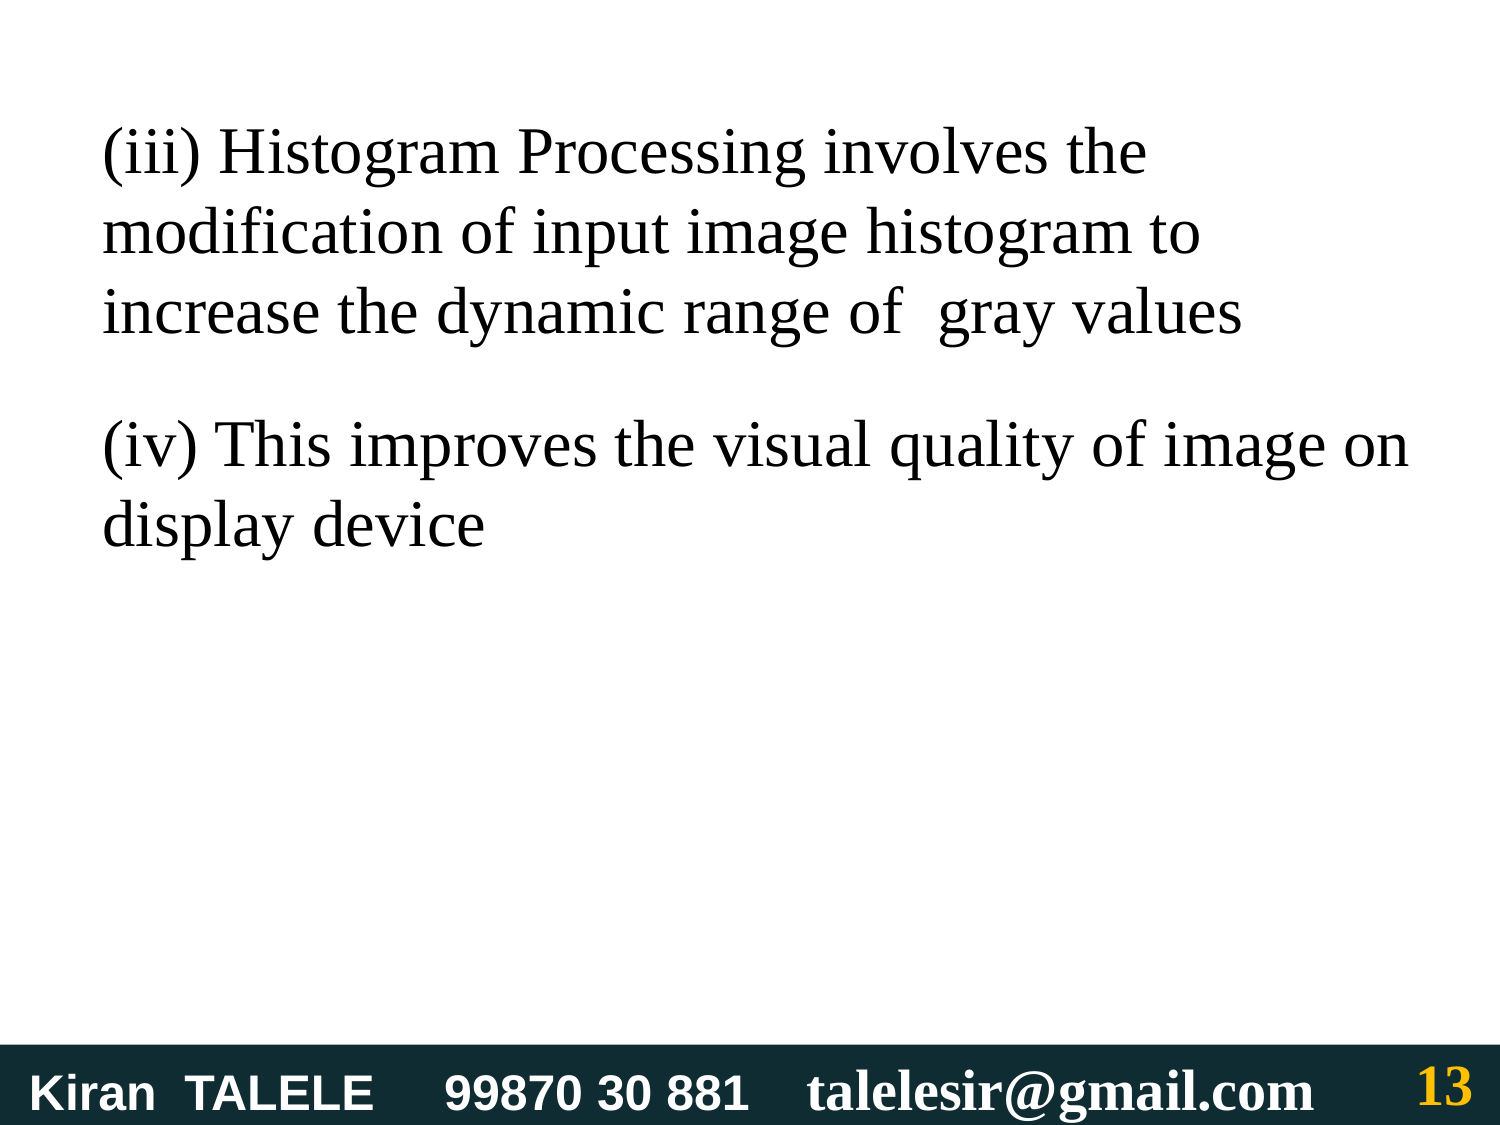

(iii) Histogram Processing involves the modification of input image histogram to increase the dynamic range of  gray values
(iv) This improves the visual quality of image on display device

13
 Kiran  TALELE     99870 30 881    talelesir@gmail.com